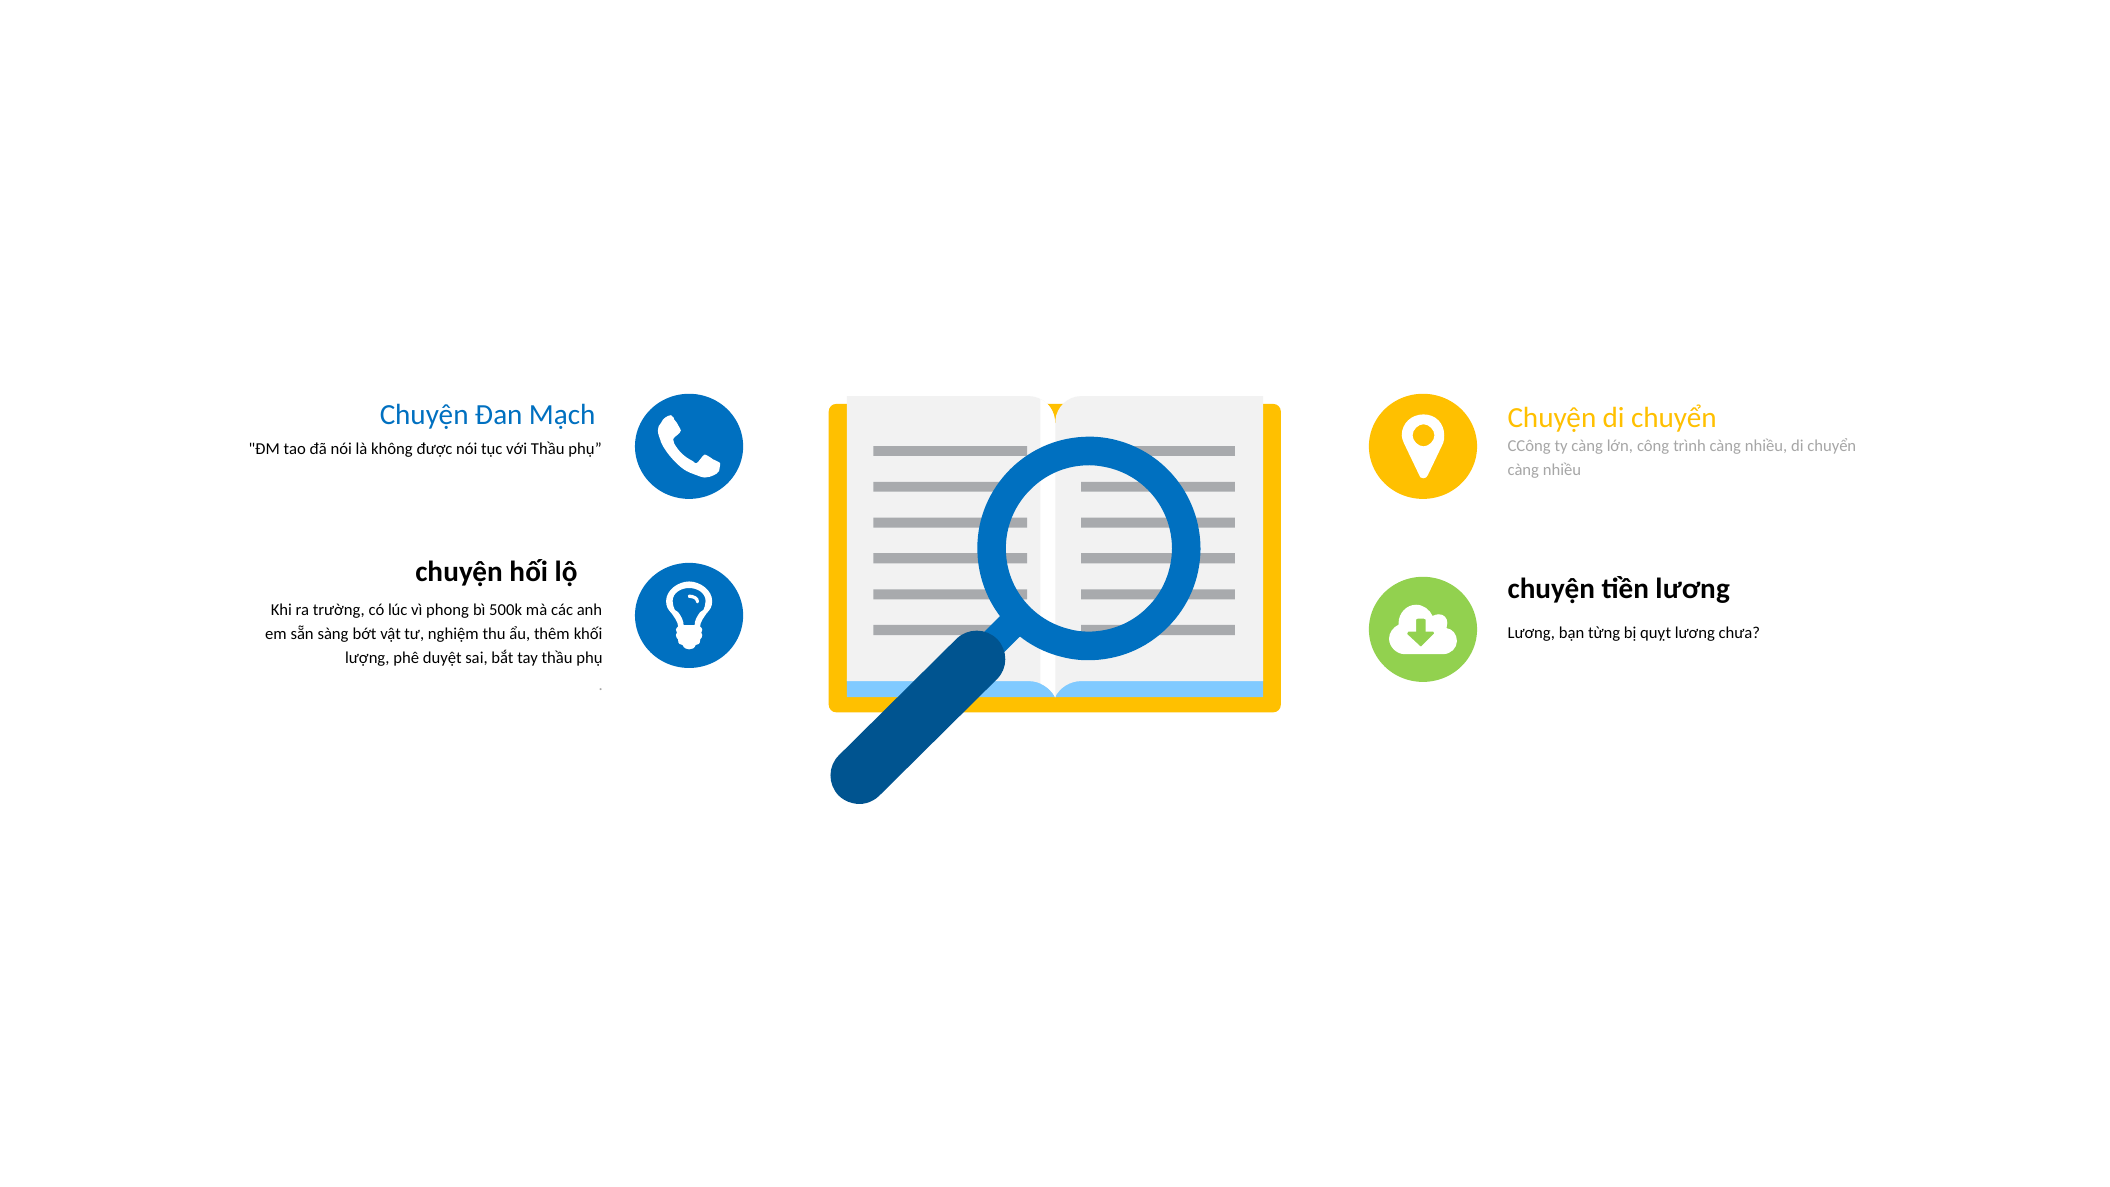

Chuyện Đan Mạch
"ĐM tao đã nói là không được nói tục với Thầu phụ”
Chuyện di chuyển
CCông ty càng lớn, công trình càng nhiều, di chuyển càng nhiều

chuyện hối lộ
Khi ra trường, có lúc vì phong bì 500k mà các anh em sẵn sàng bớt vật tư, nghiệm thu ẩu, thêm khối lượng, phê duyệt sai, bắt tay thầu phụ
.

chuyện tiền lương
Lương, bạn từng bị quỵt lương chưa?